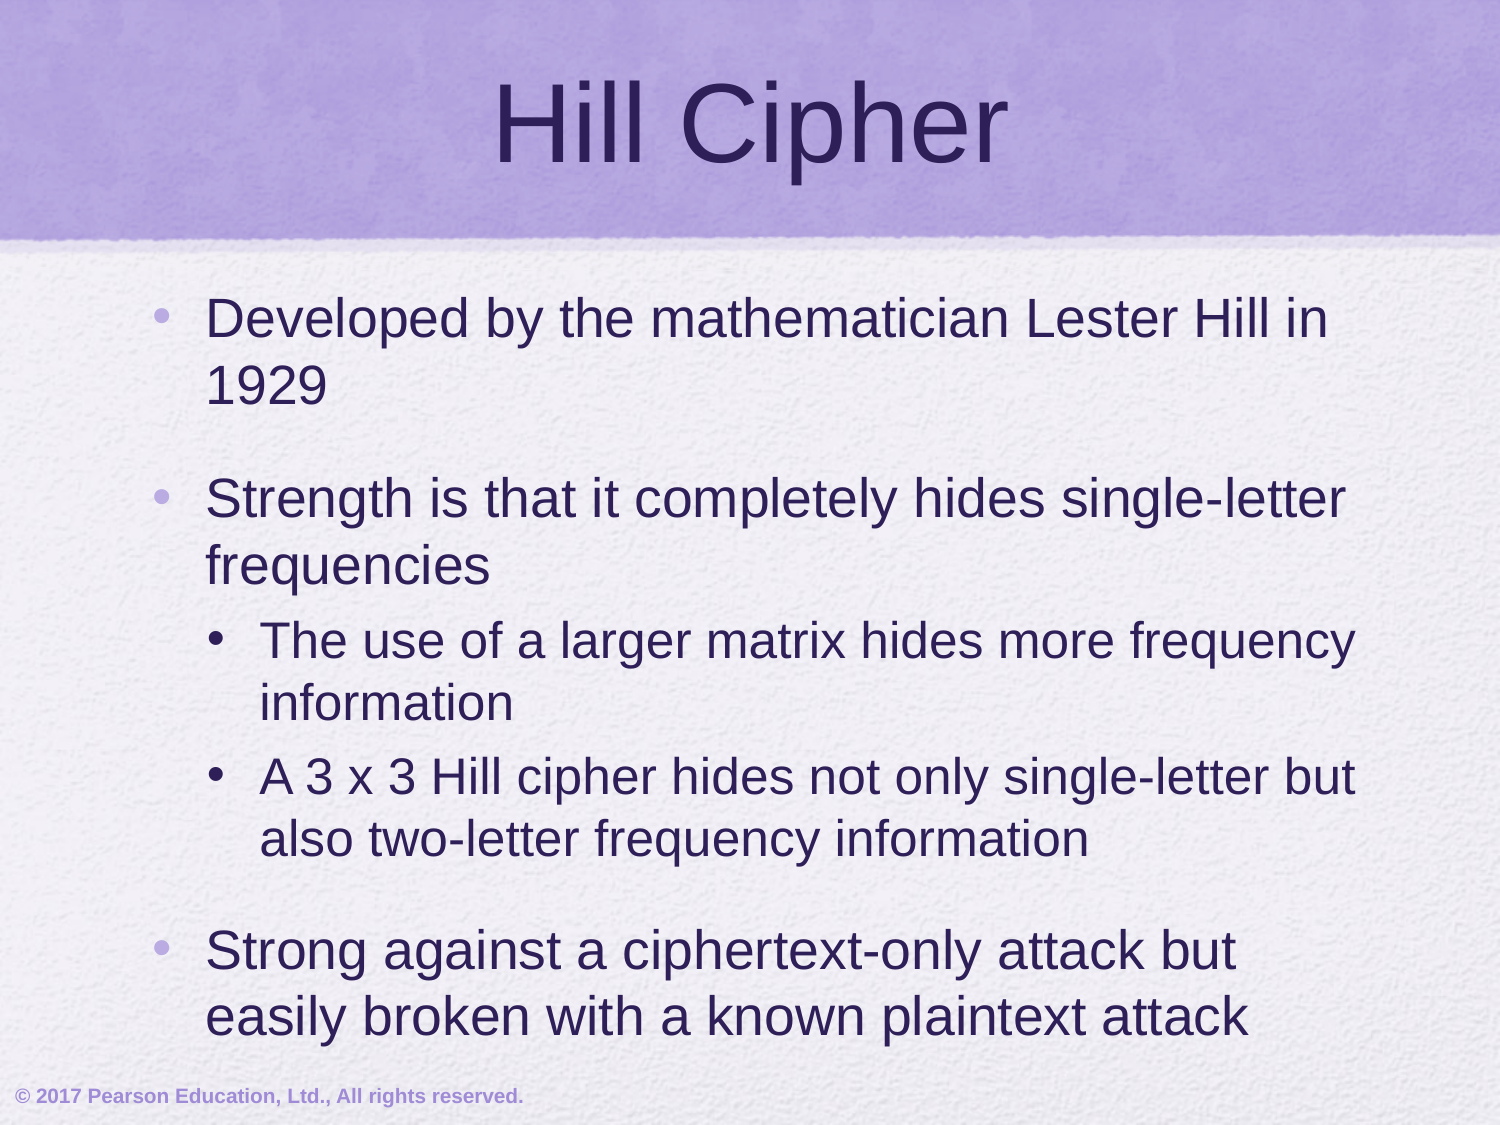

# Hill Cipher
Developed by the mathematician Lester Hill in 1929
Strength is that it completely hides single-letter frequencies
The use of a larger matrix hides more frequency information
A 3 x 3 Hill cipher hides not only single-letter but also two-letter frequency information
Strong against a ciphertext-only attack but easily broken with a known plaintext attack
© 2017 Pearson Education, Ltd., All rights reserved.